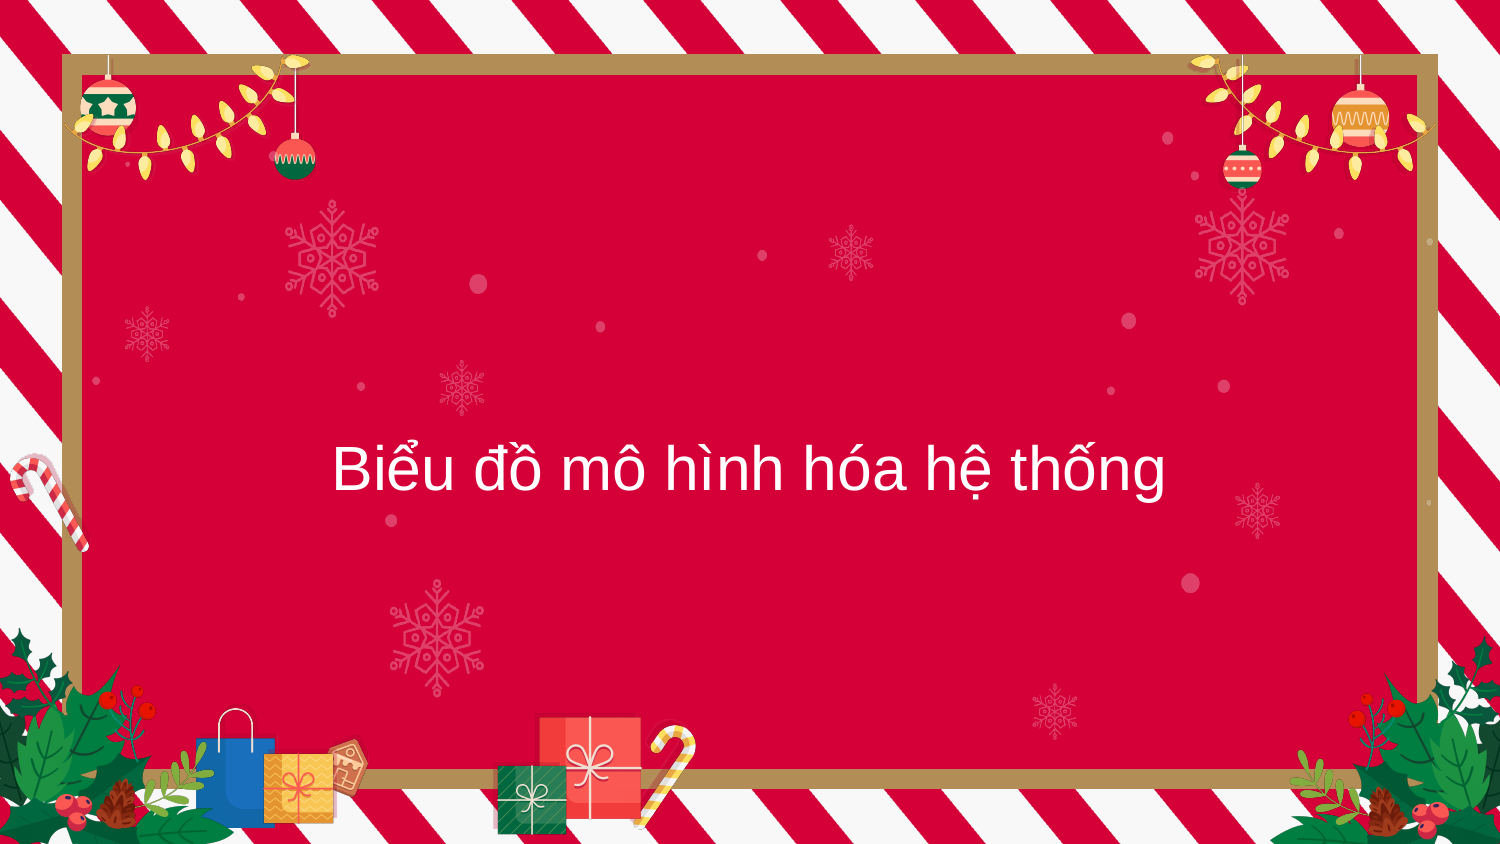

Biểu đồ mô hình hóa hệ thống